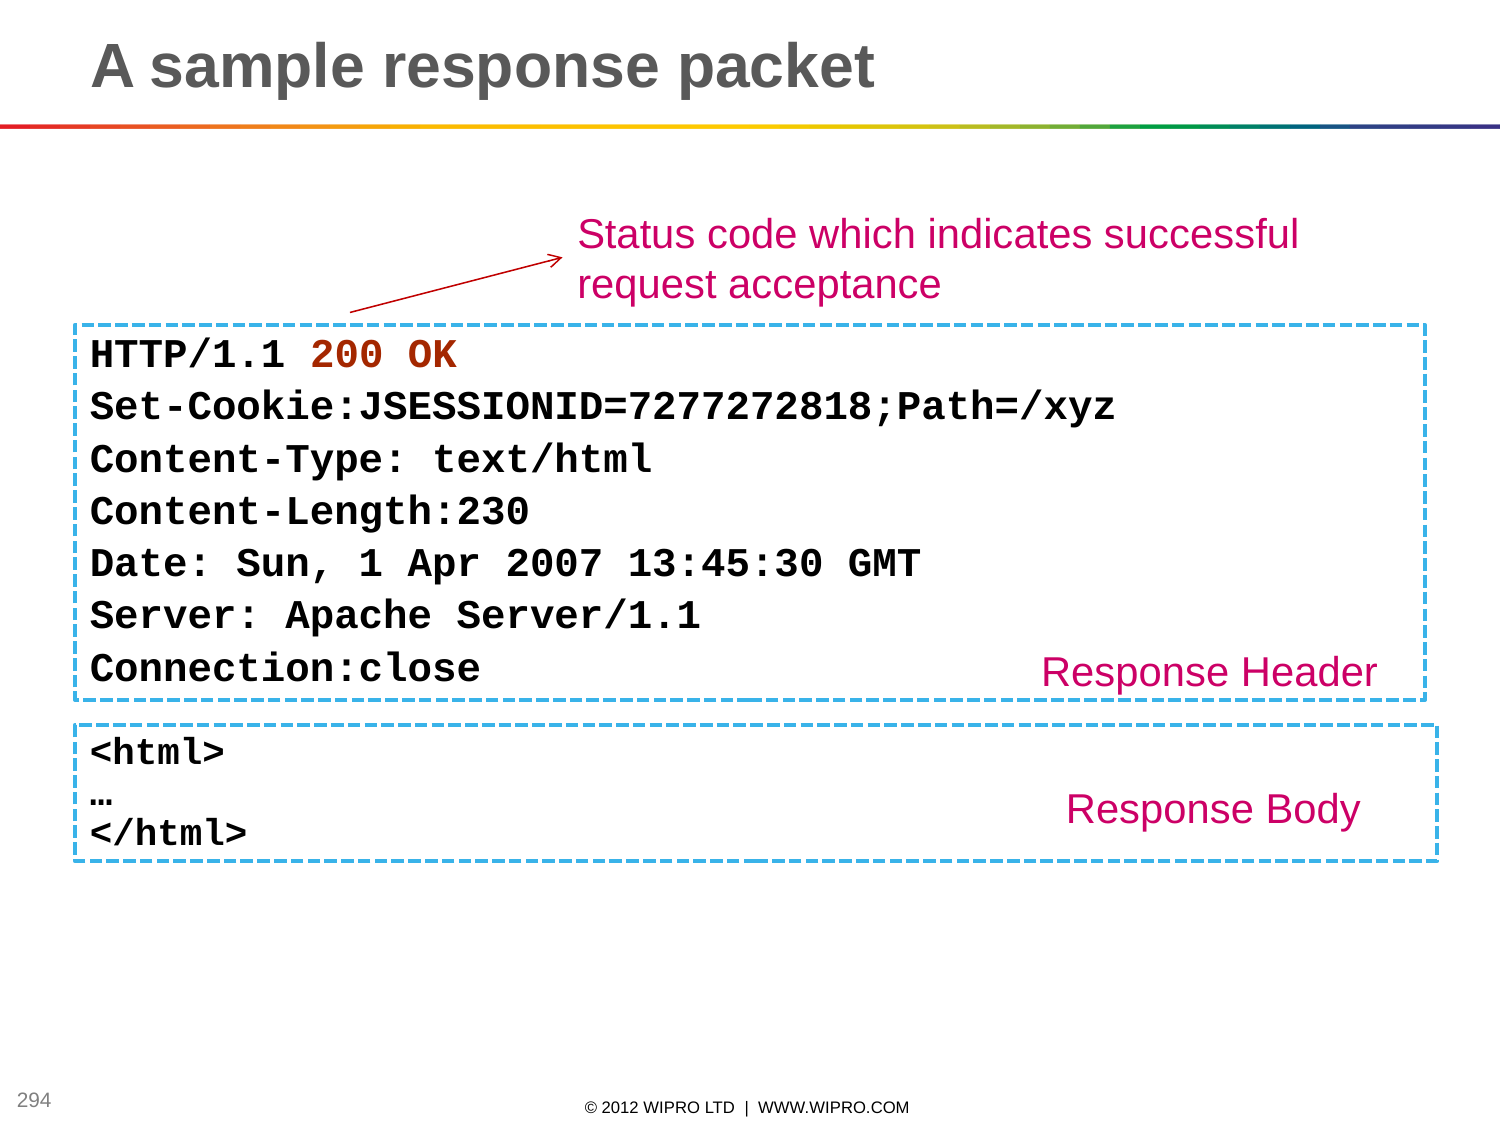

# A sample response packet
Status code which indicates successful  request acceptance
HTTP/1.1 200 OK
Set-Cookie:JSESSIONID=7277272818;Path=/xyz
Content-Type: text/html
Content-Length:230
Date: Sun, 1 Apr 2007 13:45:30 GMT
Server: Apache Server/1.1
Connection:close

Response Header
<html>
…
</html>
Response Body